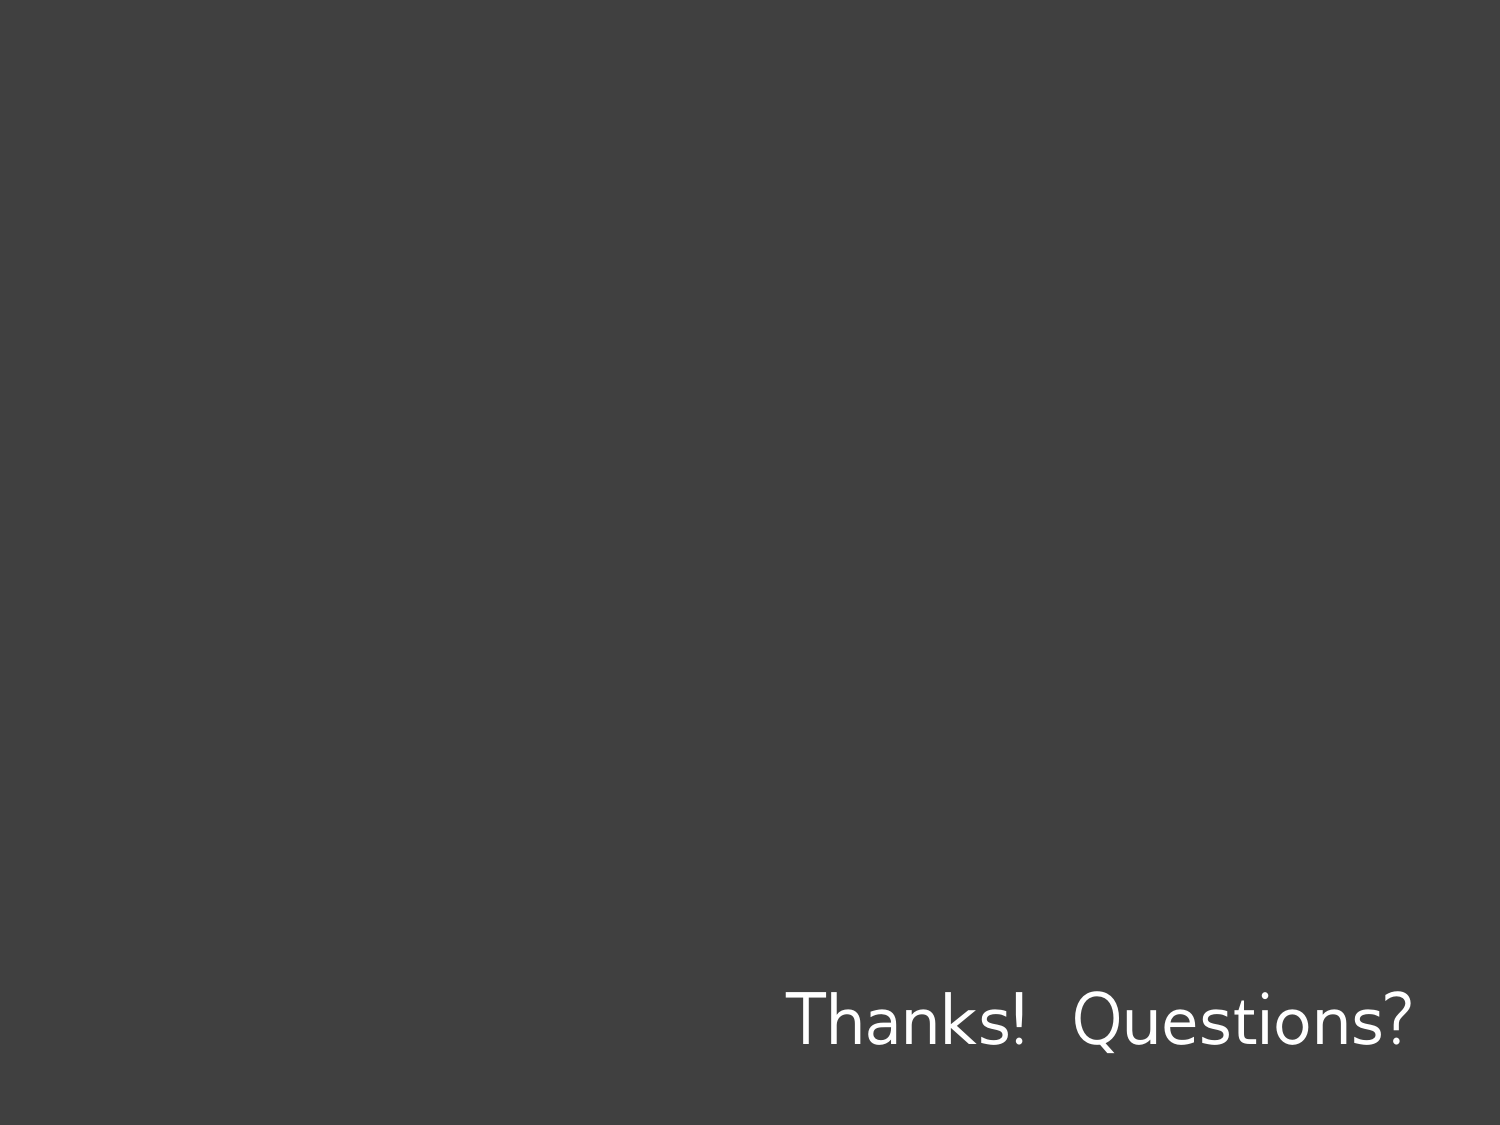

#

Thanks!  Questions?
AGU 2013 Fall Meeting
7/29/2019
81